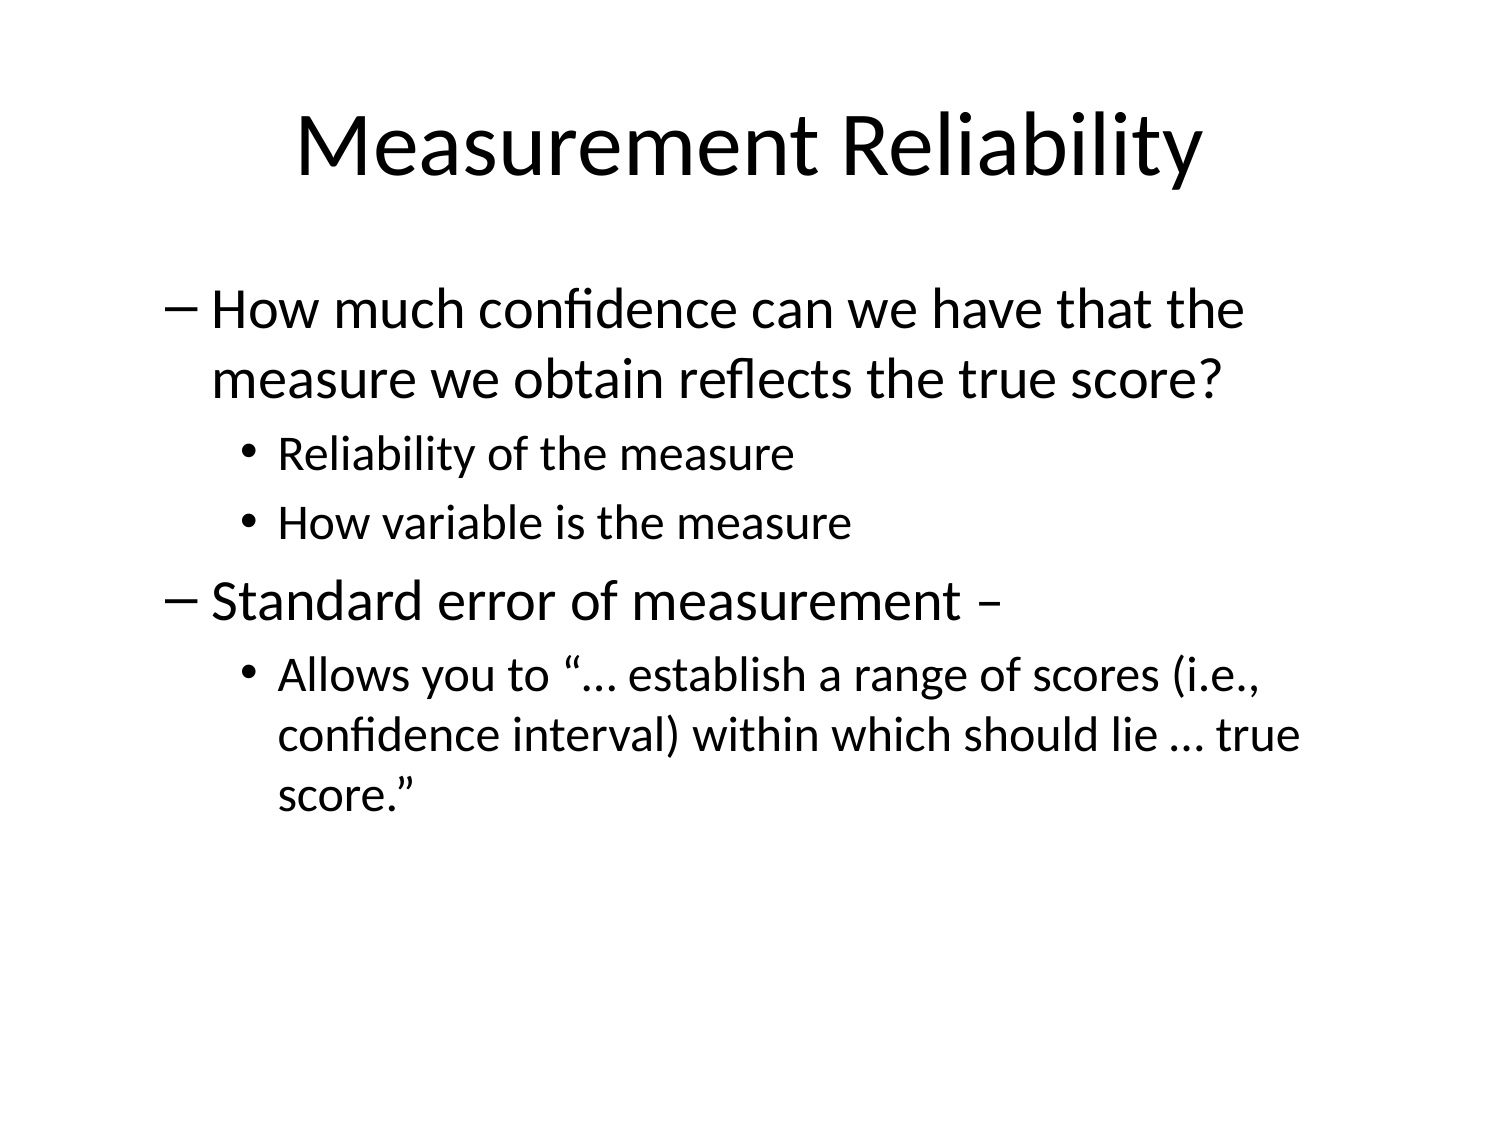

# Measurement Reliability
How much confidence can we have that the measure we obtain reflects the true score?
Reliability of the measure
How variable is the measure
Standard error of measurement –
Allows you to “… establish a range of scores (i.e., confidence interval) within which should lie … true score.”